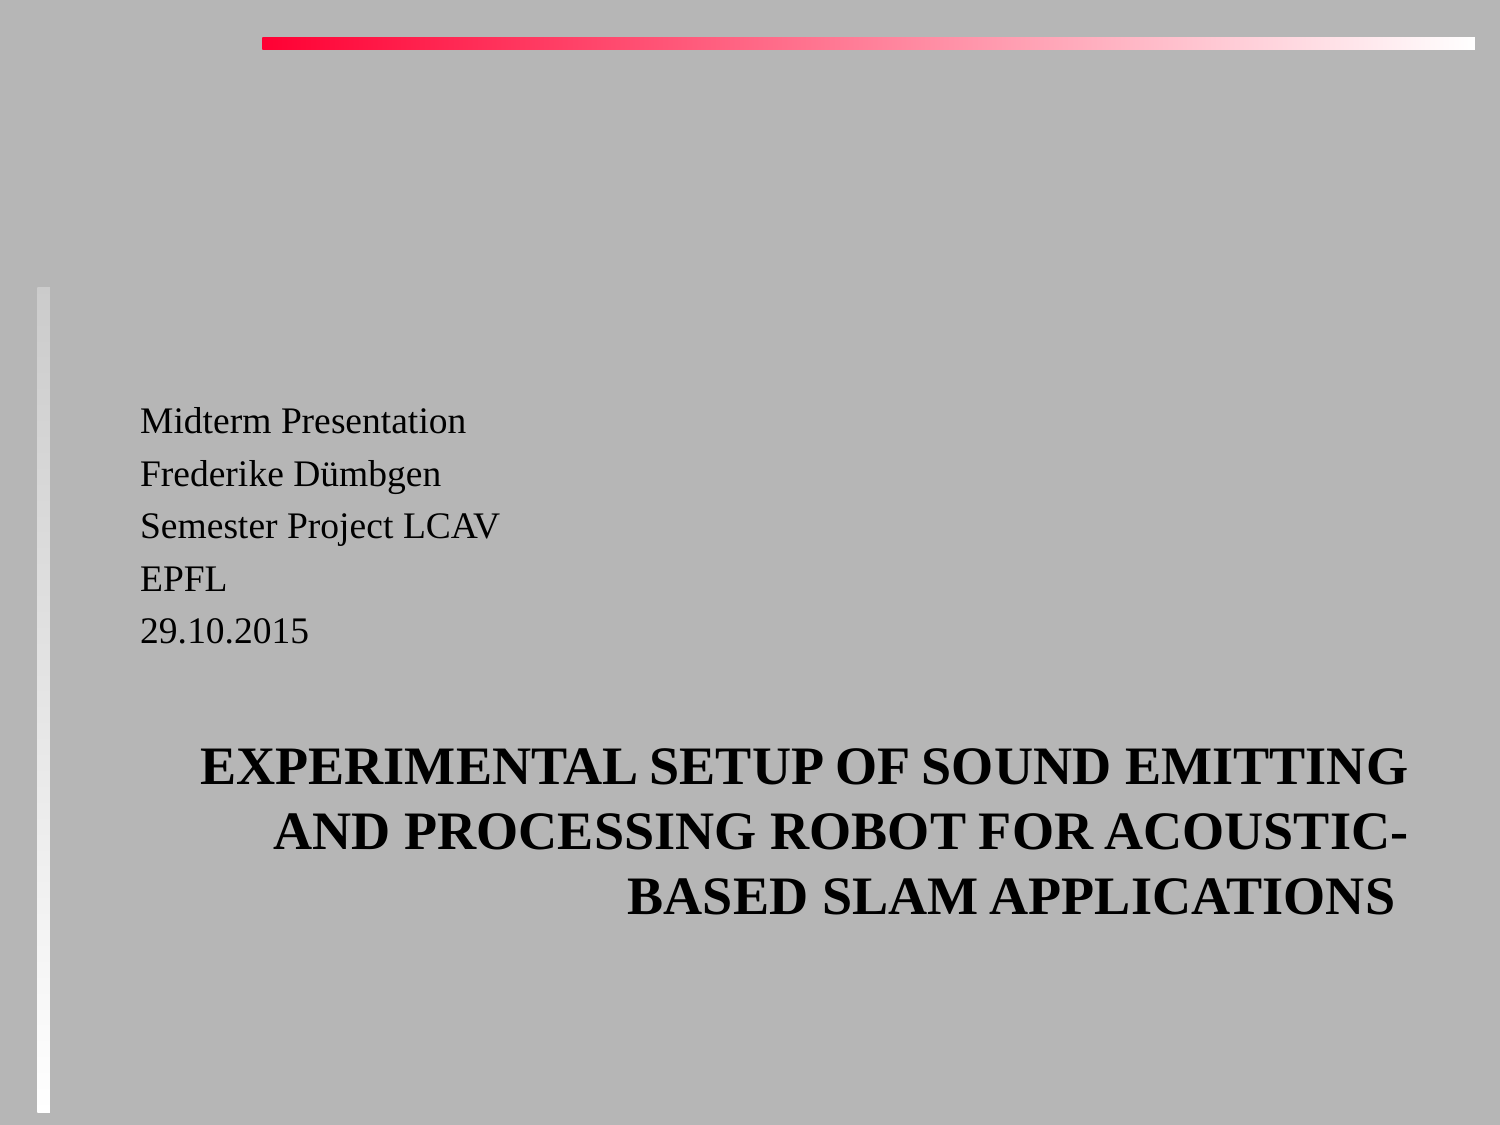

Midterm Presentation
Frederike Dümbgen
Semester Project LCAV
EPFL
29.10.2015
# EXPERIMENTAL SETUP OF SOUND EMITTING AND PROCESSING ROBOT FOR ACOUSTIC- BASED SLAM APPLICATIONS